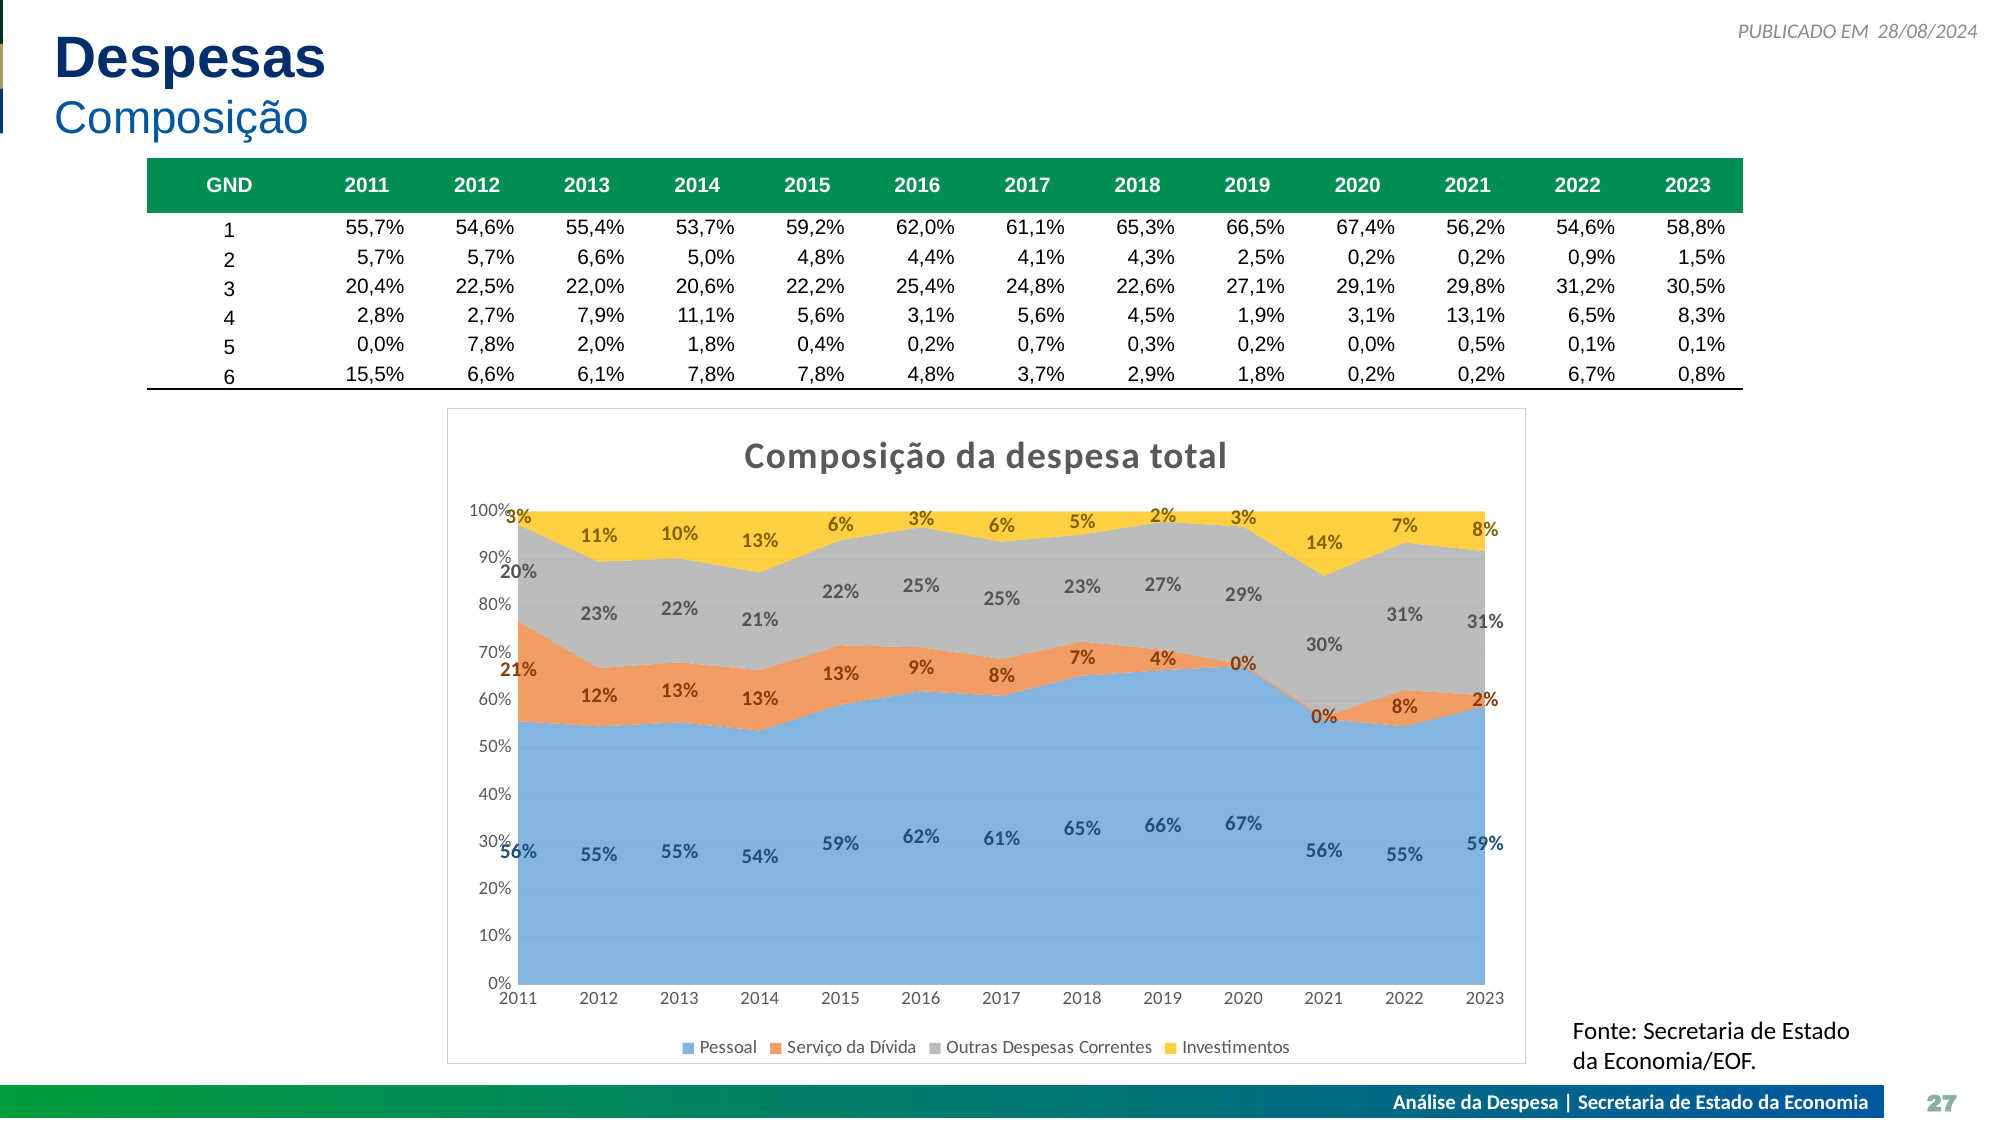

28/08/2024
# Despesas
Composição
| GND | 2011 | 2012 | 2013 | 2014 | 2015 | 2016 | 2017 | 2018 | 2019 | 2020 | 2021 | 2022 | 2023 |
| --- | --- | --- | --- | --- | --- | --- | --- | --- | --- | --- | --- | --- | --- |
| 1 | 55,7% | 54,6% | 55,4% | 53,7% | 59,2% | 62,0% | 61,1% | 65,3% | 66,5% | 67,4% | 56,2% | 54,6% | 58,8% |
| 2 | 5,7% | 5,7% | 6,6% | 5,0% | 4,8% | 4,4% | 4,1% | 4,3% | 2,5% | 0,2% | 0,2% | 0,9% | 1,5% |
| 3 | 20,4% | 22,5% | 22,0% | 20,6% | 22,2% | 25,4% | 24,8% | 22,6% | 27,1% | 29,1% | 29,8% | 31,2% | 30,5% |
| 4 | 2,8% | 2,7% | 7,9% | 11,1% | 5,6% | 3,1% | 5,6% | 4,5% | 1,9% | 3,1% | 13,1% | 6,5% | 8,3% |
| 5 | 0,0% | 7,8% | 2,0% | 1,8% | 0,4% | 0,2% | 0,7% | 0,3% | 0,2% | 0,0% | 0,5% | 0,1% | 0,1% |
| 6 | 15,5% | 6,6% | 6,1% | 7,8% | 7,8% | 4,8% | 3,7% | 2,9% | 1,8% | 0,2% | 0,2% | 6,7% | 0,8% |

### Chart: Composição da despesa total

| Category | Pessoal | Serviço da Dívida | Outras Despesas Correntes | Investimentos |
|---|---|---|---|---|
| 2011 | 0.5568690757463873 | 0.2115448253980956 | 0.2038382090549191 | 0.0277478898005981 |
| 2012 | 0.5461448199198121 | 0.12307852322800387 | 0.22508411930649985 | 0.10569253754568407 |
| 2013 | 0.5543969774864379 | 0.1271862992699774 | 0.21965244349363378 | 0.09876427974995096 |
| 2014 | 0.5371769182399757 | 0.12761879221012884 | 0.20647130767808045 | 0.12873298187181506 |
| 2015 | 0.5917359998863636 | 0.1260009739058788 | 0.2220443071899664 | 0.060218719017791224 |
| 2016 | 0.6204170970262443 | 0.0927485920143672 | 0.2538771081236997 | 0.03295720283568881 |
| 2017 | 0.6106307757732297 | 0.07768410991248159 | 0.24849644419611286 | 0.06318867011817605 |
| 2018 | 0.6532389090826571 | 0.07228102953245827 | 0.22625383999856846 | 0.048226221386316104 |
| 2019 | 0.6646914139416984 | 0.04337139757753049 | 0.27058015821507764 | 0.021357030265693567 |
| 2020 | 0.6738464241108173 | 0.0033522121214827802 | 0.2912858741772631 | 0.03151548959043672 |
| 2021 | 0.5618395150367121 | 0.004409595296679125 | 0.29779188199981926 | 0.13595900766678953 |
| 2022 | 0.5460841396029981 | 0.07675286910578974 | 0.31175697569353894 | 0.06540601559767335 |
| 2023 | 0.588435122739581 | 0.02295039406685448 | 0.30527229841153347 | 0.08334218478203118 |
Fonte: Secretaria de Estado da Economia/EOF.
Análise da Despesa | Secretaria de Estado da Economia
27